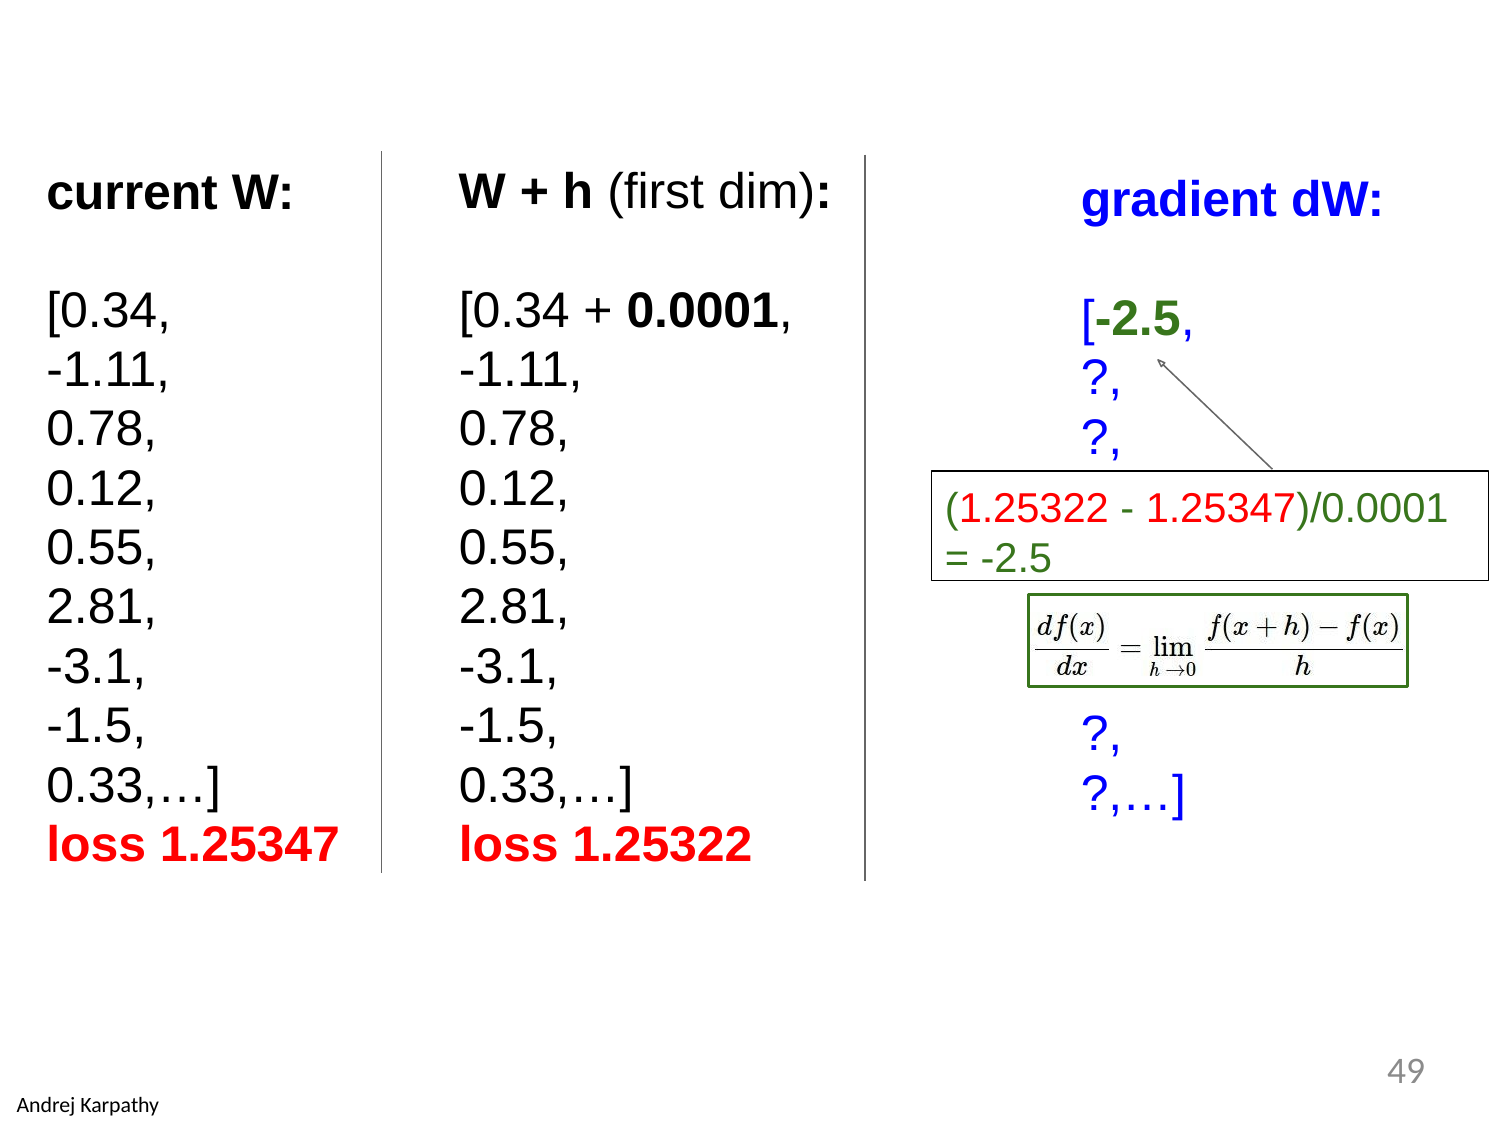

W + h (first dim):
# current W:
gradient dW:
[0.34,
-1.11,
0.78,
0.12,
0.55,
2.81,
-3.1,
-1.5,
0.33,…]
loss 1.25347
[0.34 + 0.0001,
-1.11,
0.78,
0.12,
0.55,
2.81,
-3.1,
-1.5,
0.33,…]
loss 1.25322
[-2.5,
?,
?,

?,
?,
?,
?,

(1.25322 - 1.25347)/0.0001
= -2.5

?,
?,…]
49
Andrej Karpathy